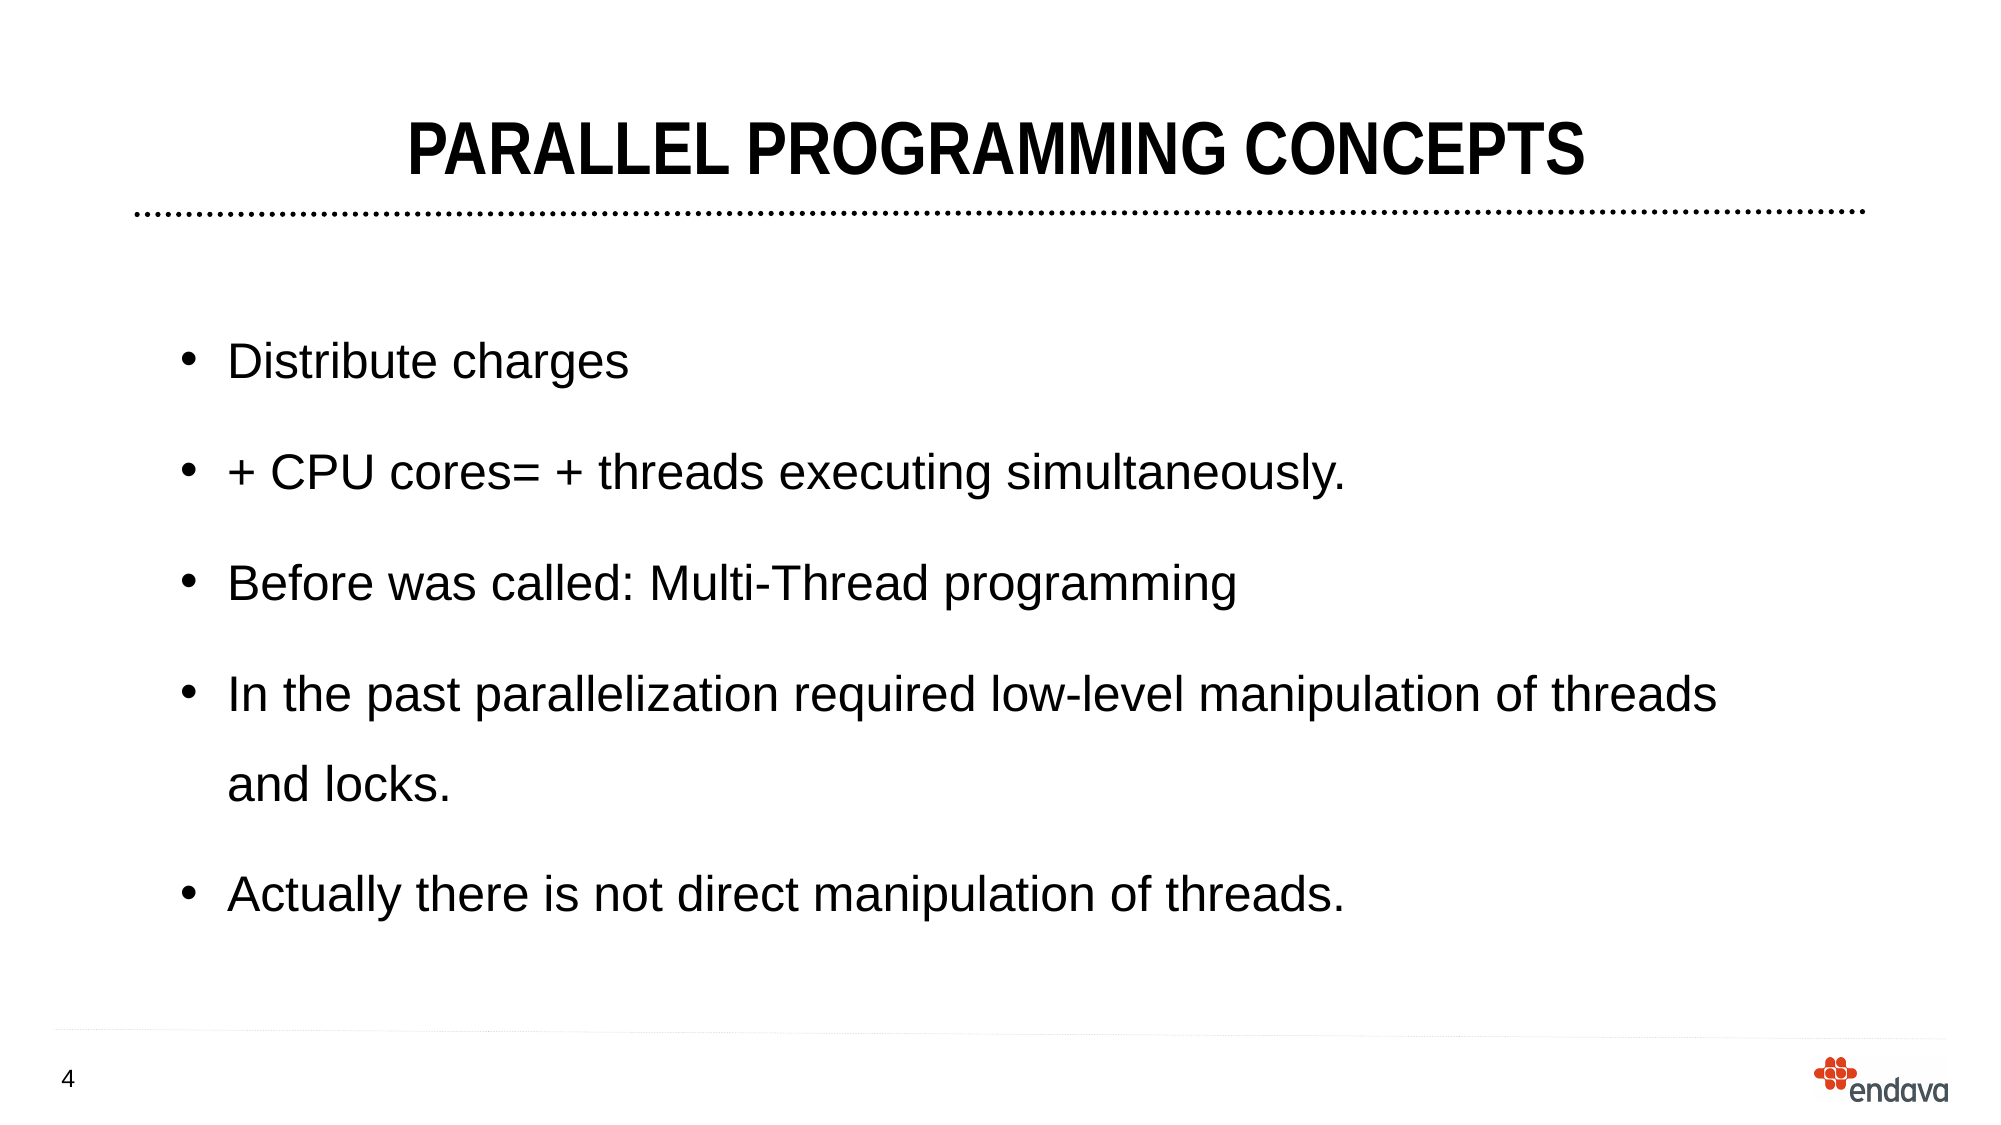

# Parallel programming concepts
Distribute charges
+ CPU cores= + threads executing simultaneously.
Before was called: Multi-Thread programming
In the past parallelization required low-level manipulation of threads and locks.
Actually there is not direct manipulation of threads.